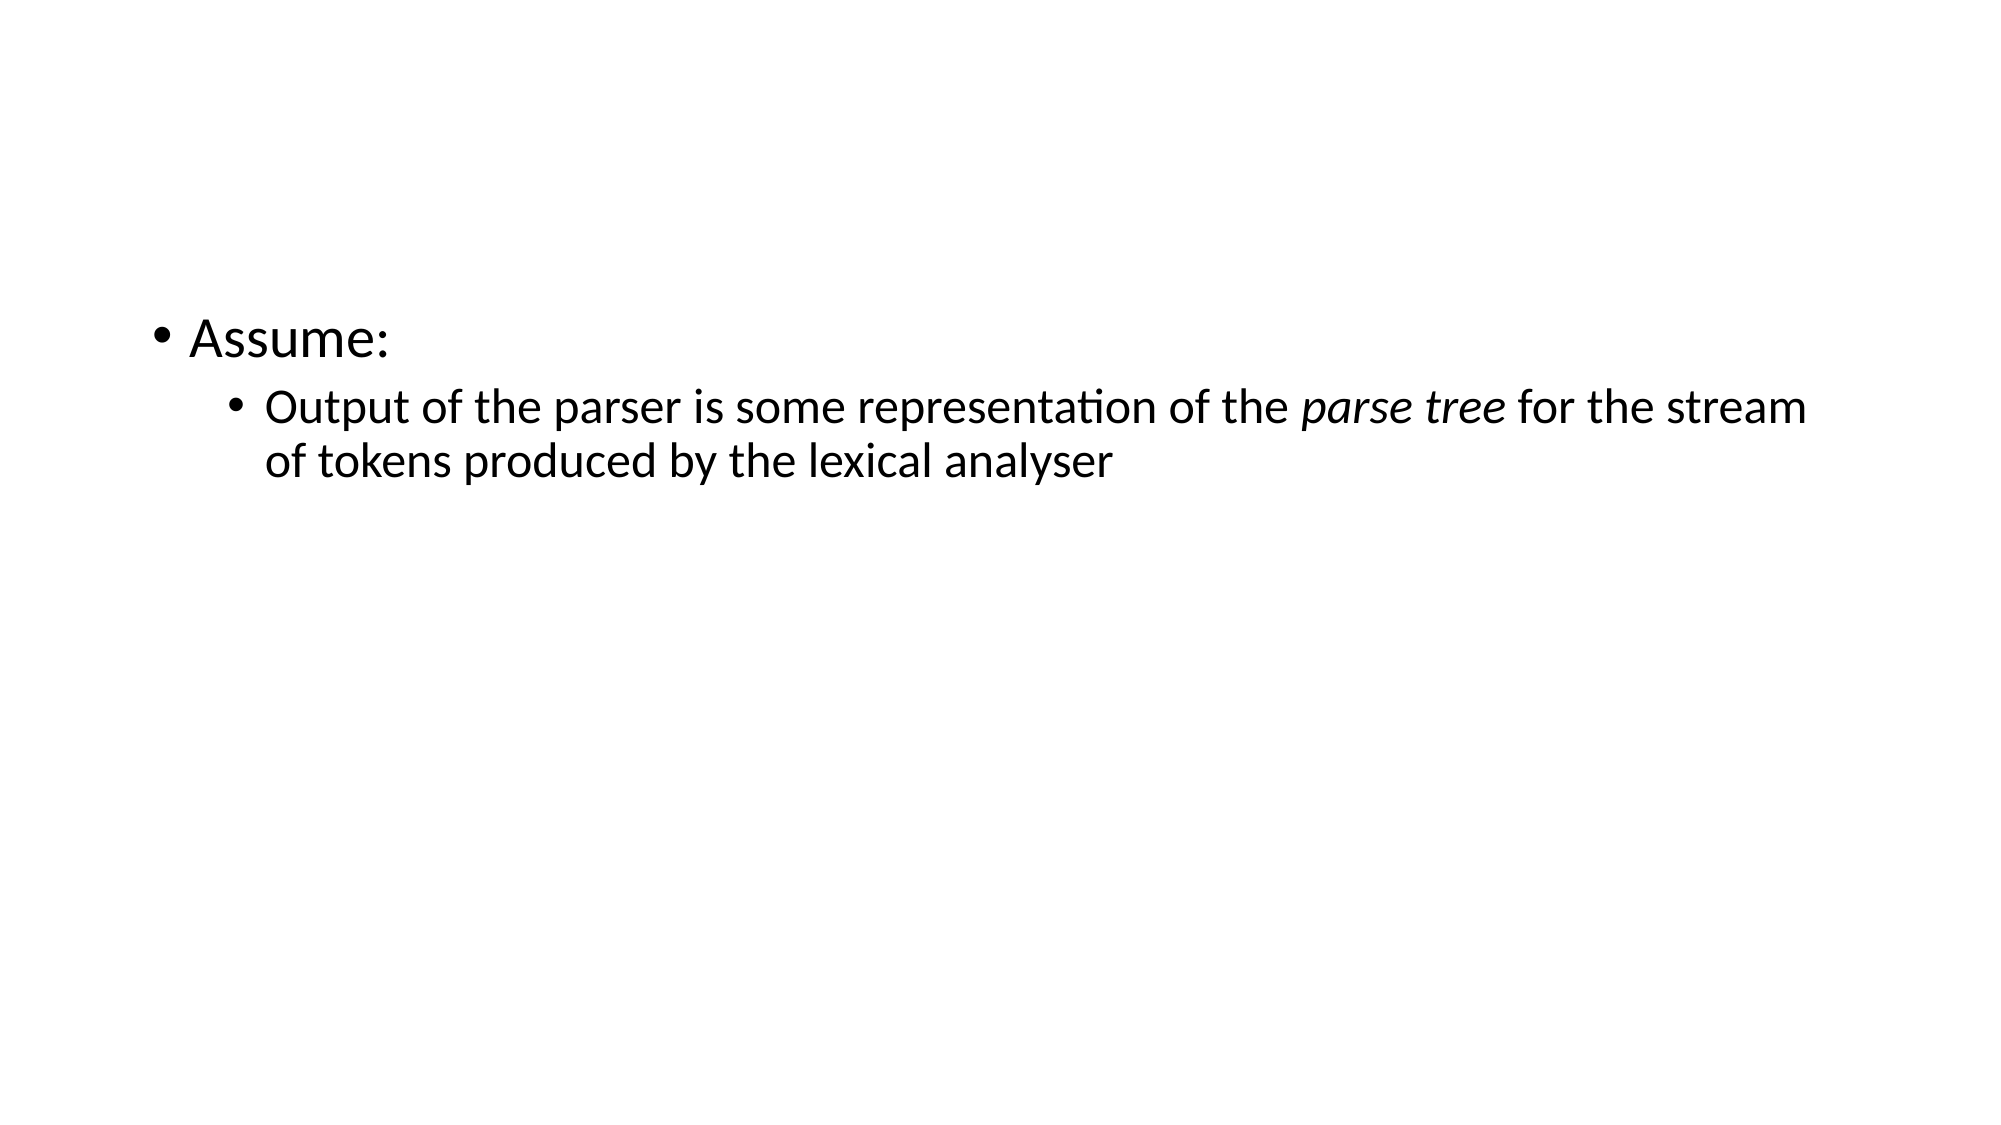

Assume:
Output of the parser is some representation of the parse tree for the stream of tokens produced by the lexical analyser